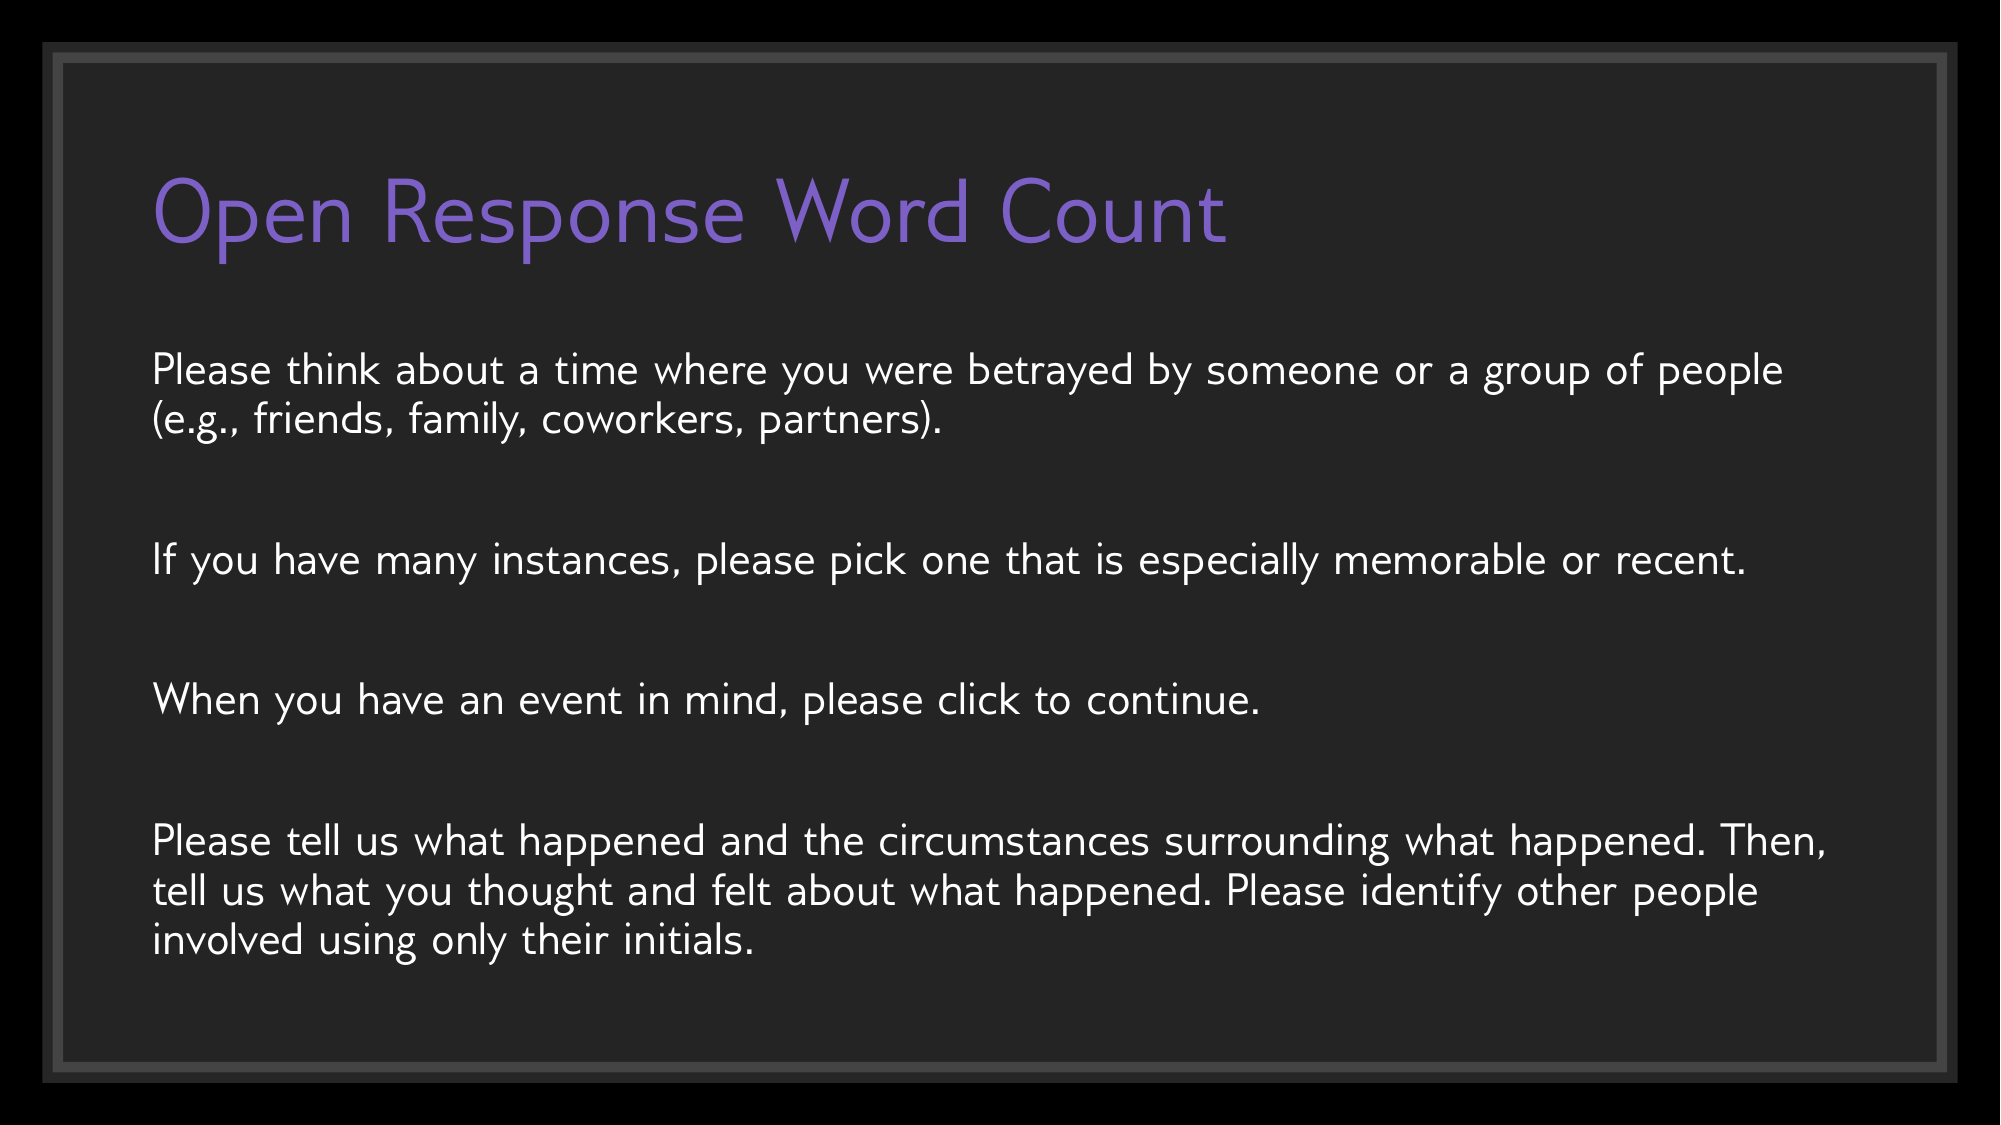

# Open Response Word Count
Please think about a time where you were betrayed by someone or a group of people (e.g., friends, family, coworkers, partners).

If you have many instances, please pick one that is especially memorable or recent.

When you have an event in mind, please click to continue.

Please tell us what happened and the circumstances surrounding what happened. Then, tell us what you thought and felt about what happened. Please identify other people involved using only their initials.